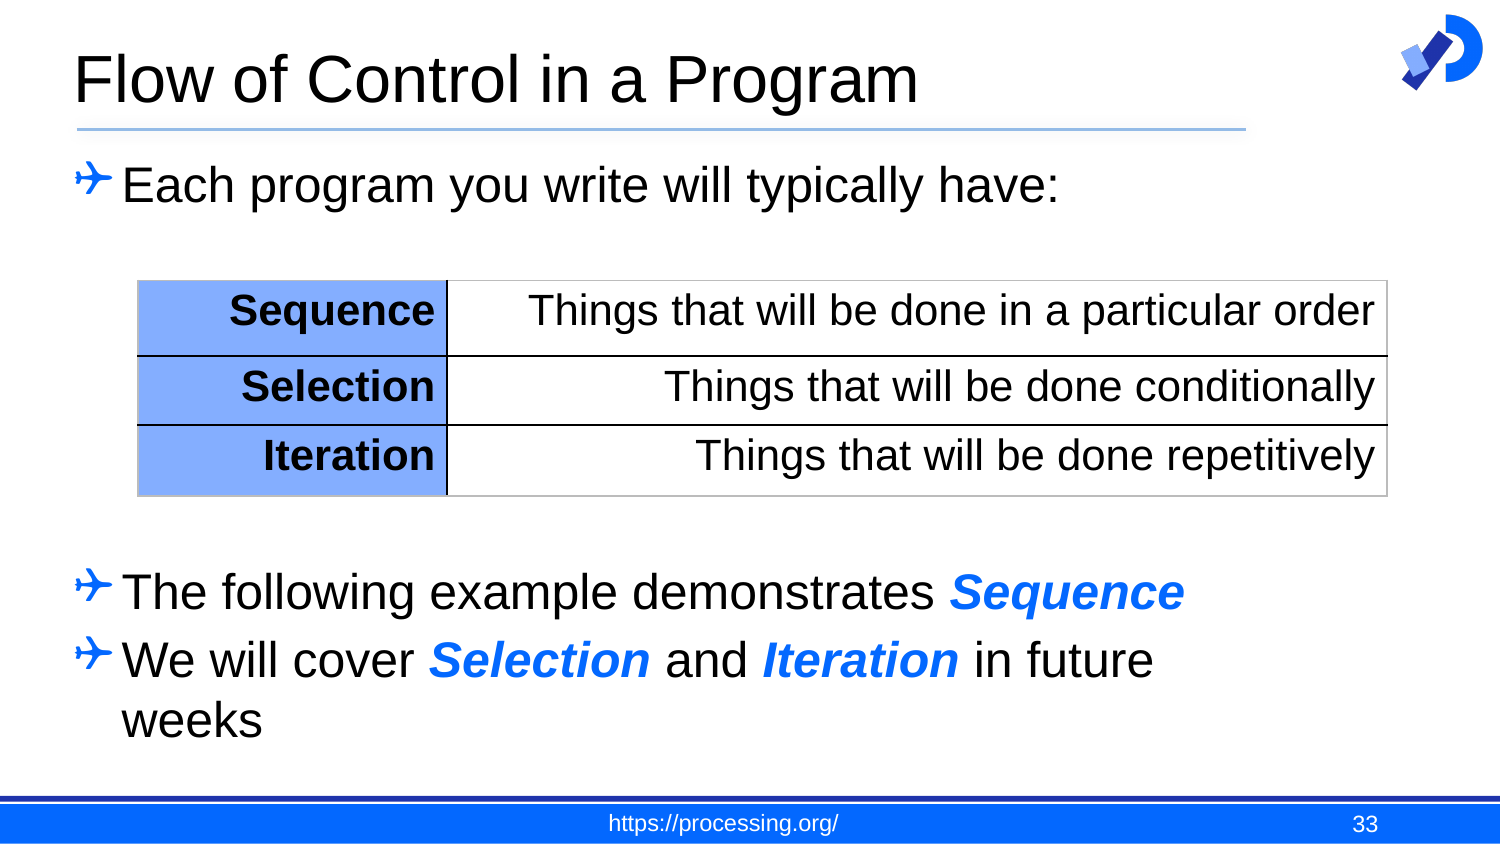

# Flow of Control in a Program
Each program you write will typically have:

The following example demonstrates Sequence
We will cover Selection and Iteration in future weeks

| Sequence | Things that will be done in a particular order |
| --- | --- |
| Selection | Things that will be done conditionally |
| Iteration | Things that will be done repetitively |
33
https://processing.org/